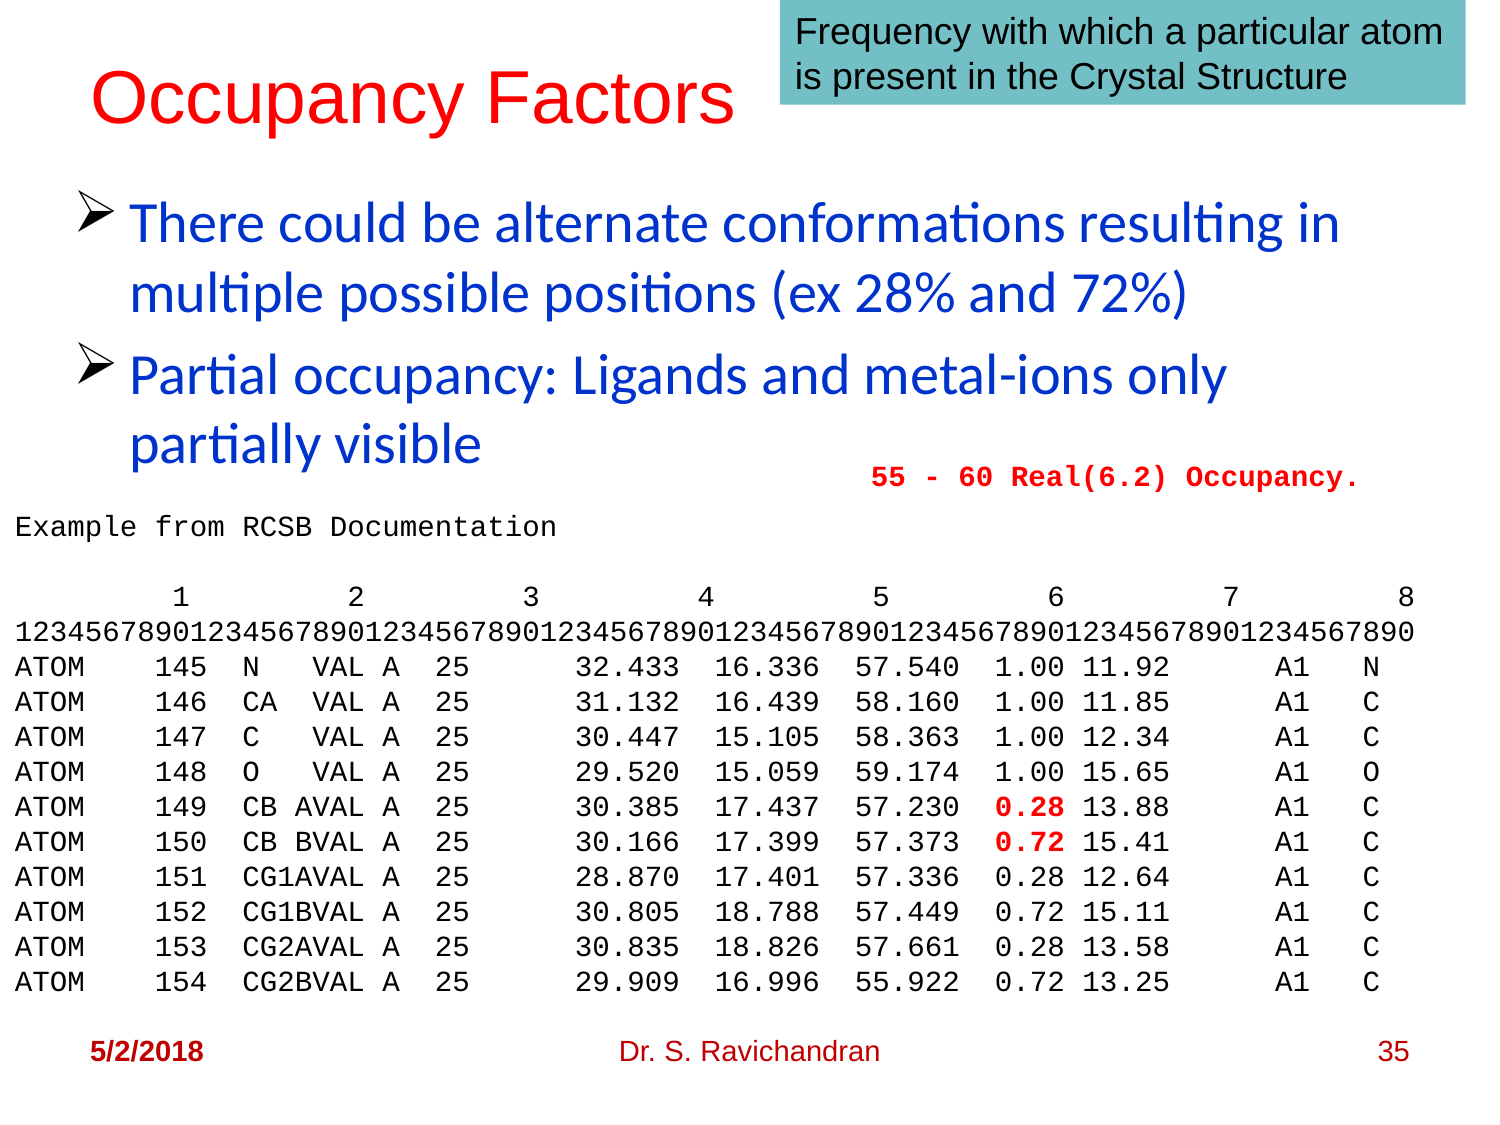

# Occupancy Factors
Frequency with which a particular atom is present in the Crystal Structure
There could be alternate conformations resulting in multiple possible positions (ex 28% and 72%)
Partial occupancy: Ligands and metal-ions only partially visible
55 - 60 Real(6.2) Occupancy.
Example from RCSB Documentation

         1         2         3         4         5         6         7         8
12345678901234567890123456789012345678901234567890123456789012345678901234567890
ATOM    145  N   VAL A  25      32.433  16.336  57.540  1.00 11.92      A1   N
ATOM    146  CA  VAL A  25      31.132  16.439  58.160  1.00 11.85      A1   C
ATOM    147  C   VAL A  25      30.447  15.105  58.363  1.00 12.34      A1   C
ATOM    148  O   VAL A  25      29.520  15.059  59.174  1.00 15.65      A1   O
ATOM    149  CB AVAL A  25      30.385  17.437  57.230  0.28 13.88      A1   C
ATOM    150  CB BVAL A  25      30.166  17.399  57.373  0.72 15.41      A1   C
ATOM    151  CG1AVAL A  25      28.870  17.401  57.336  0.28 12.64      A1   C
ATOM    152  CG1BVAL A  25      30.805  18.788  57.449  0.72 15.11      A1   C
ATOM    153  CG2AVAL A  25      30.835  18.826  57.661  0.28 13.58      A1   C
ATOM    154  CG2BVAL A  25      29.909  16.996  55.922  0.72 13.25      A1   C
5/2/2018
Dr. S. Ravichandran
35